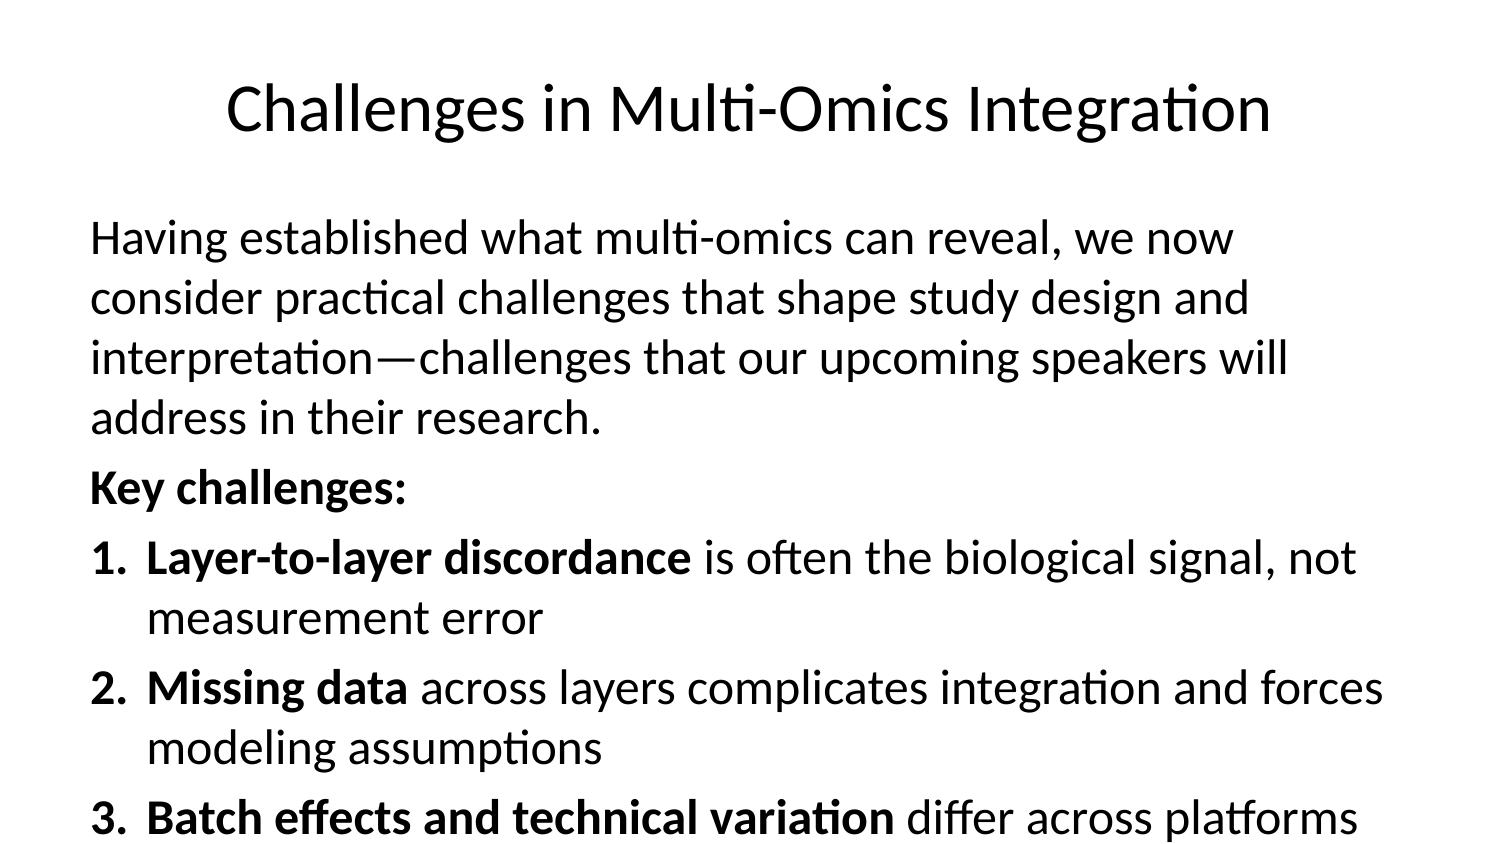

# Challenges in Multi-Omics Integration
Having established what multi-omics can reveal, we now consider practical challenges that shape study design and interpretation—challenges that our upcoming speakers will address in their research.
Key challenges:
Layer-to-layer discordance is often the biological signal, not measurement error
Missing data across layers complicates integration and forces modeling assumptions
Batch effects and technical variation differ across platforms
Interpretability decreases as model complexity increases